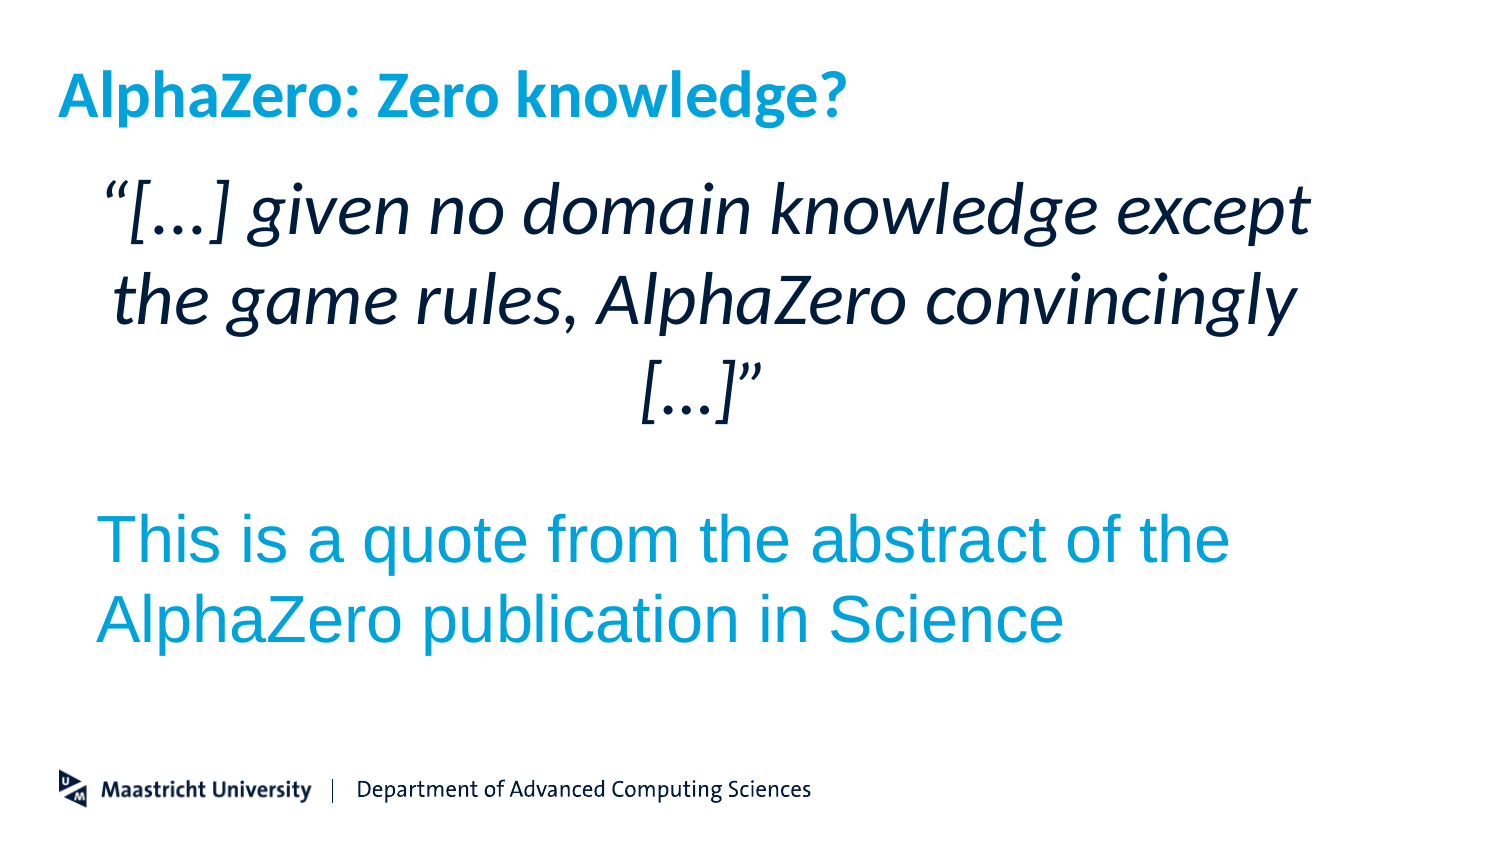

# AlphaZero: Zero knowledge?
“[...] given no domain knowledge except the game rules, AlphaZero convincingly […]”
This is a quote from the abstract of the AlphaZero publication in Science